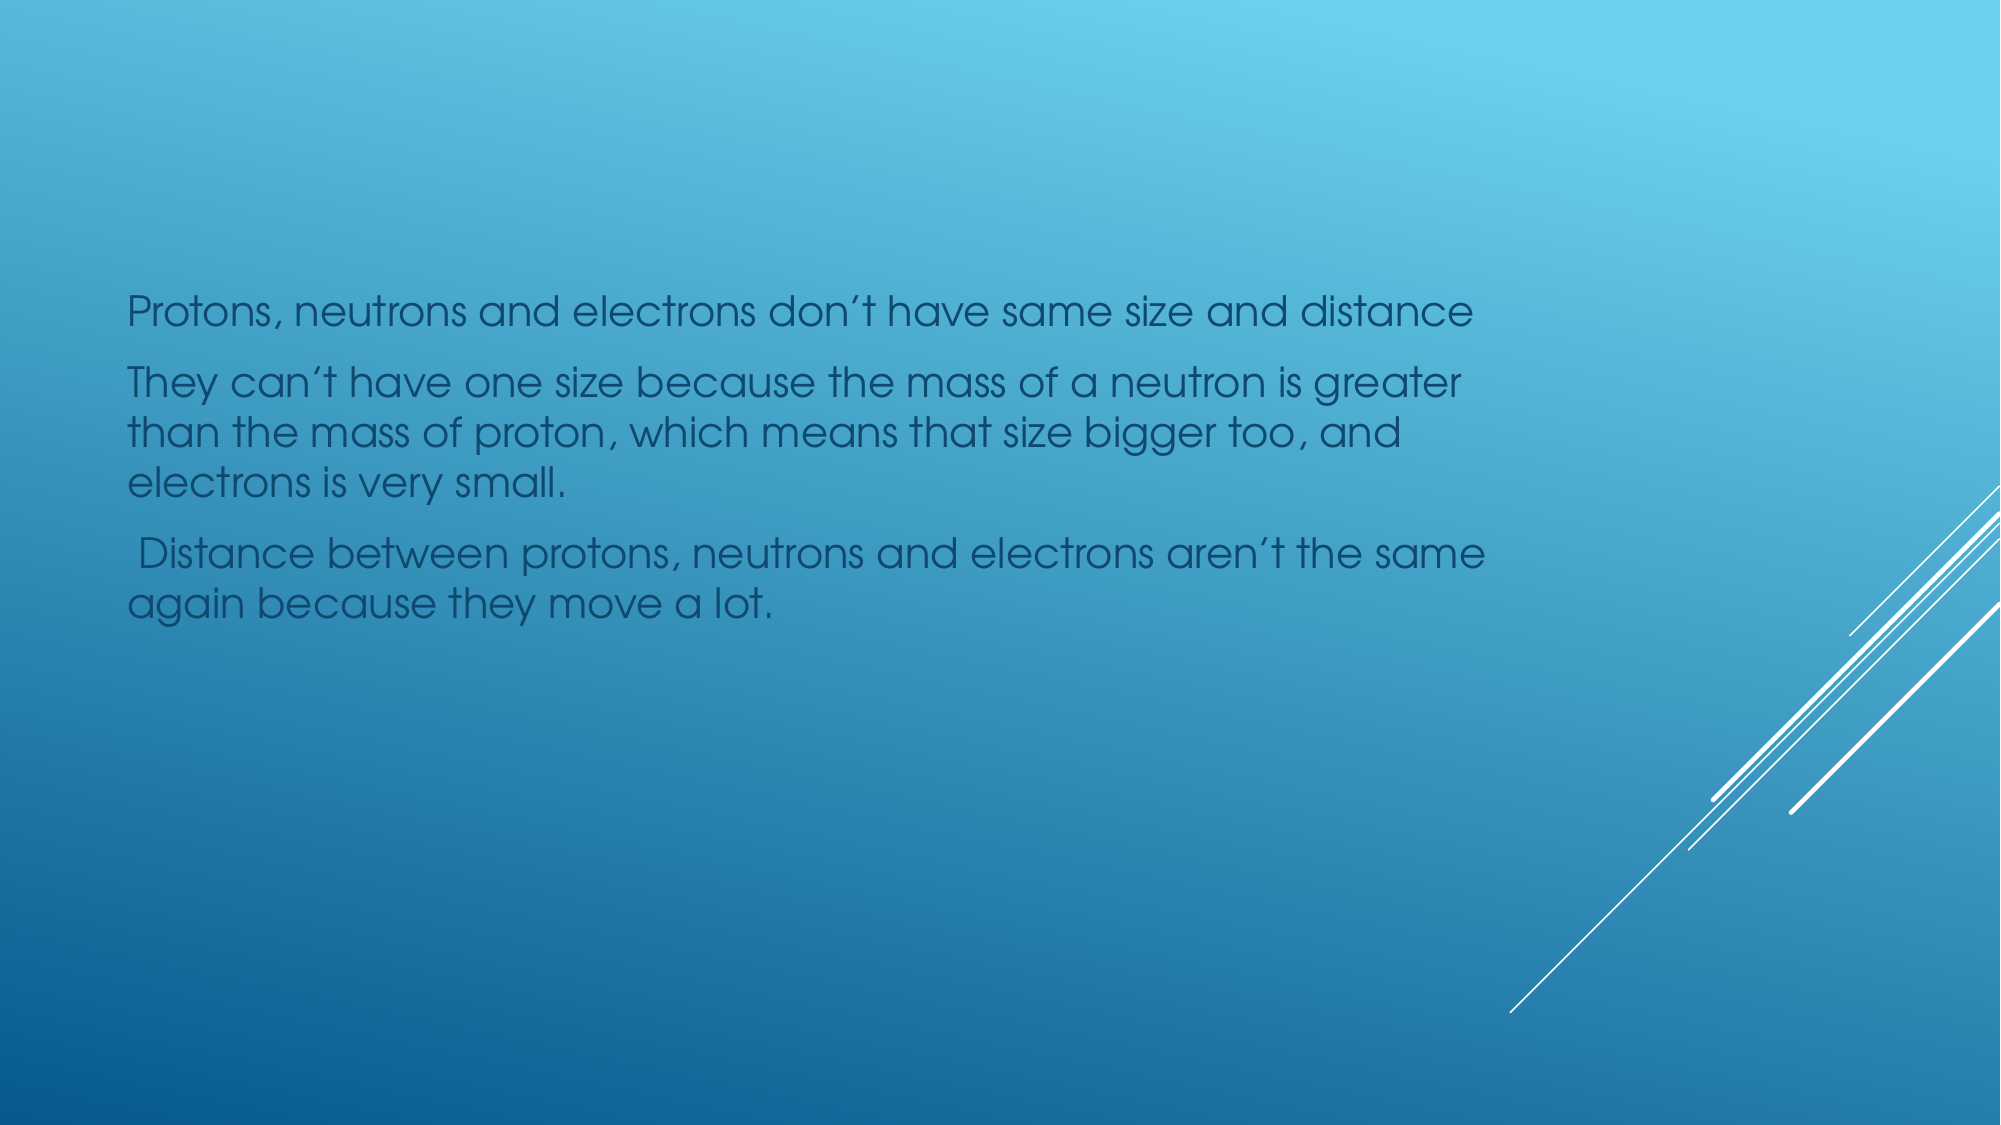

Protons, neutrons and electrons don’t have same size and distance
They can’t have one size because the mass of a neutron is greater than the mass of proton, which means that size bigger too, and electrons is very small.
 Distance between protons, neutrons and electrons aren’t the same again because they move a lot.